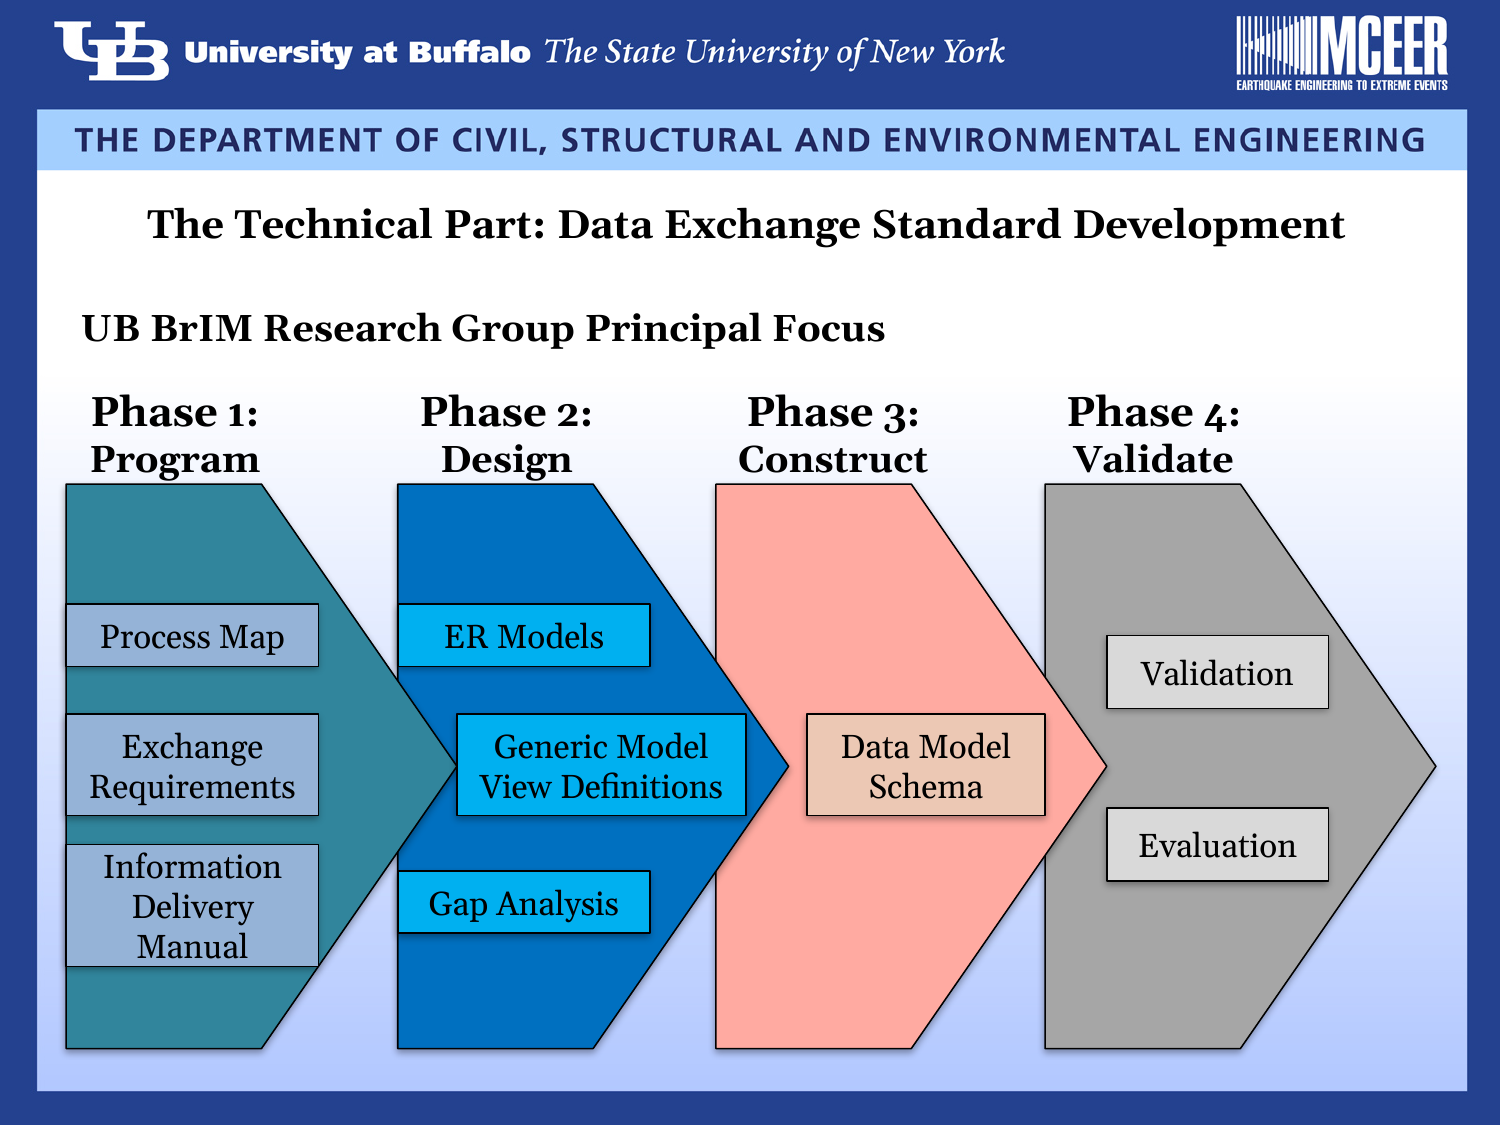

The Technical Part: Data Exchange Standard Development
UB BrIM Research Group Principal Focus
Phase 1:
Program
Phase 2: Design
Phase 3: Construct
Phase 4: Validate

Process Map
ER Models
Validation
Exchange Requirements
Generic Model View Definitions
Data Model Schema
Evaluation
Information Delivery Manual
Gap Analysis